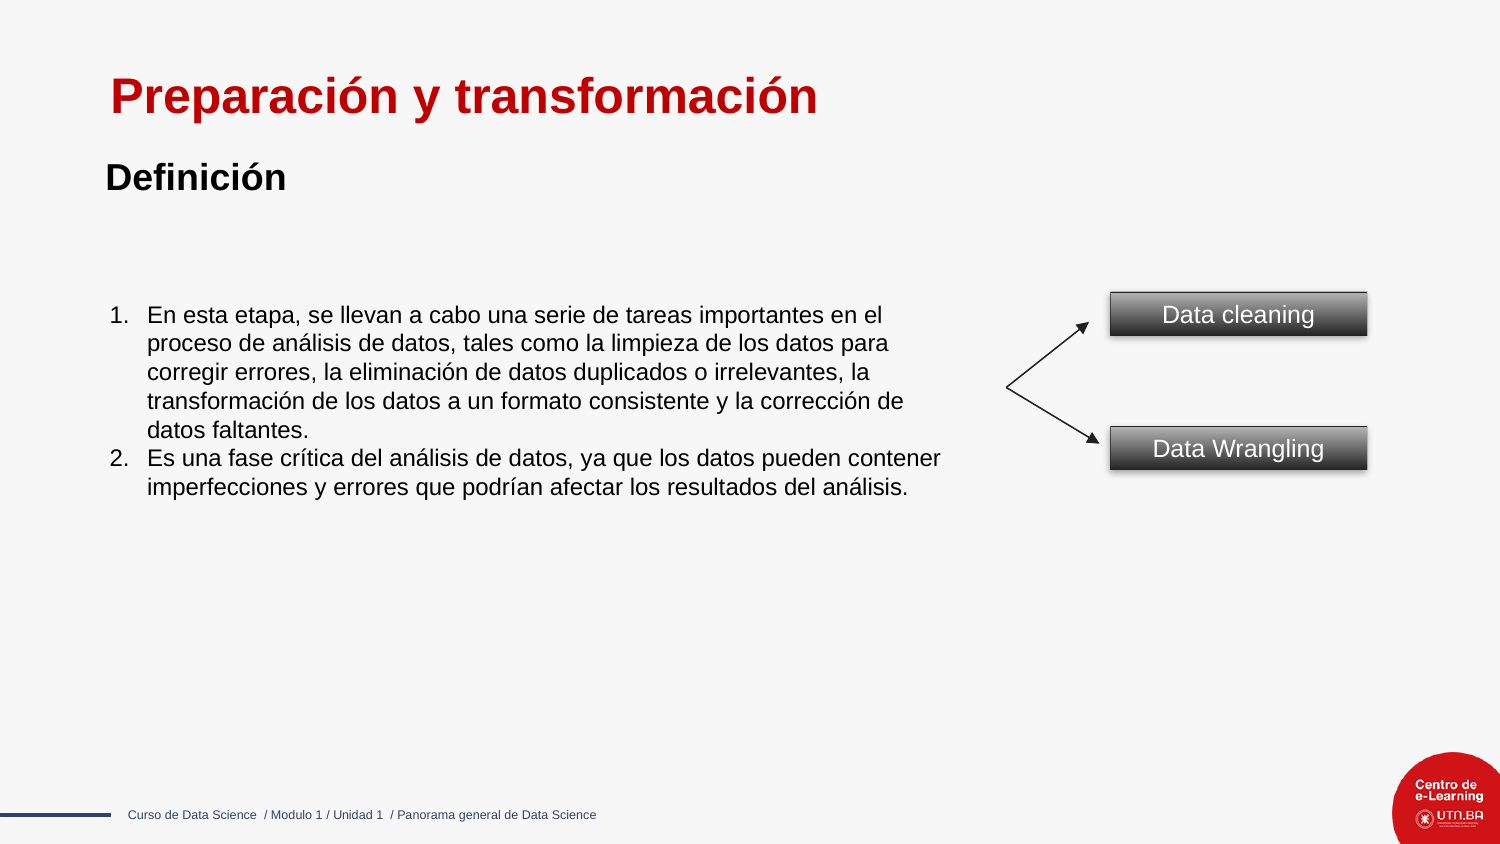

Preparación y transformación
Definición
En esta etapa, se llevan a cabo una serie de tareas importantes en el proceso de análisis de datos, tales como la limpieza de los datos para corregir errores, la eliminación de datos duplicados o irrelevantes, la transformación de los datos a un formato consistente y la corrección de datos faltantes.
Es una fase crítica del análisis de datos, ya que los datos pueden contener imperfecciones y errores que podrían afectar los resultados del análisis.
Data cleaning
Data Wrangling
Curso de Data Science  / Modulo 1 / Unidad 1  / Panorama general de Data Science